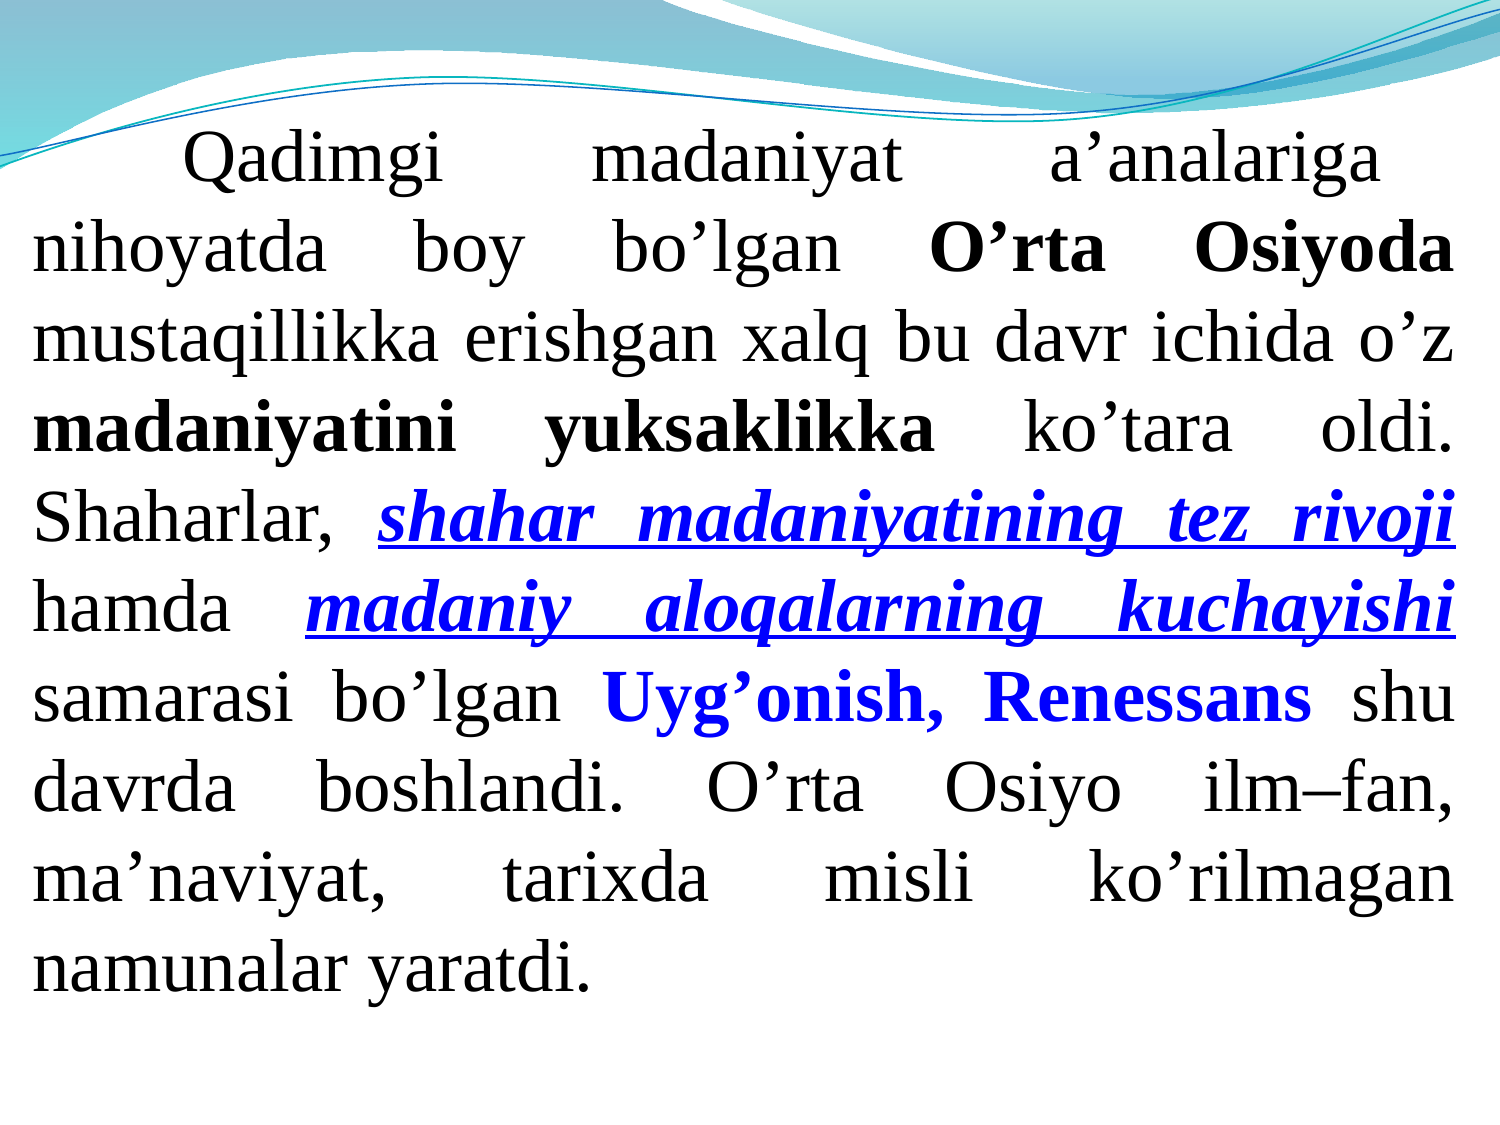

Qadimgi  madaniyat  a’analariga  nihoyatda  boy  bo’lgan  O’rta  Osiyoda mustaqillikka erishgan xalq bu davr ichida o’z madaniyatini yuksaklikka ko’tara oldi. Shaharlar, shahar madaniyatining tez rivoji hamda madaniy aloqalarning kuchayishi samarasi bo’lgan Uyg’onish, Renessans shu davrda boshlandi. O’rta Osiyo ilm–fan, ma’naviyat, tarixda misli ko’rilmagan namunalar yaratdi.